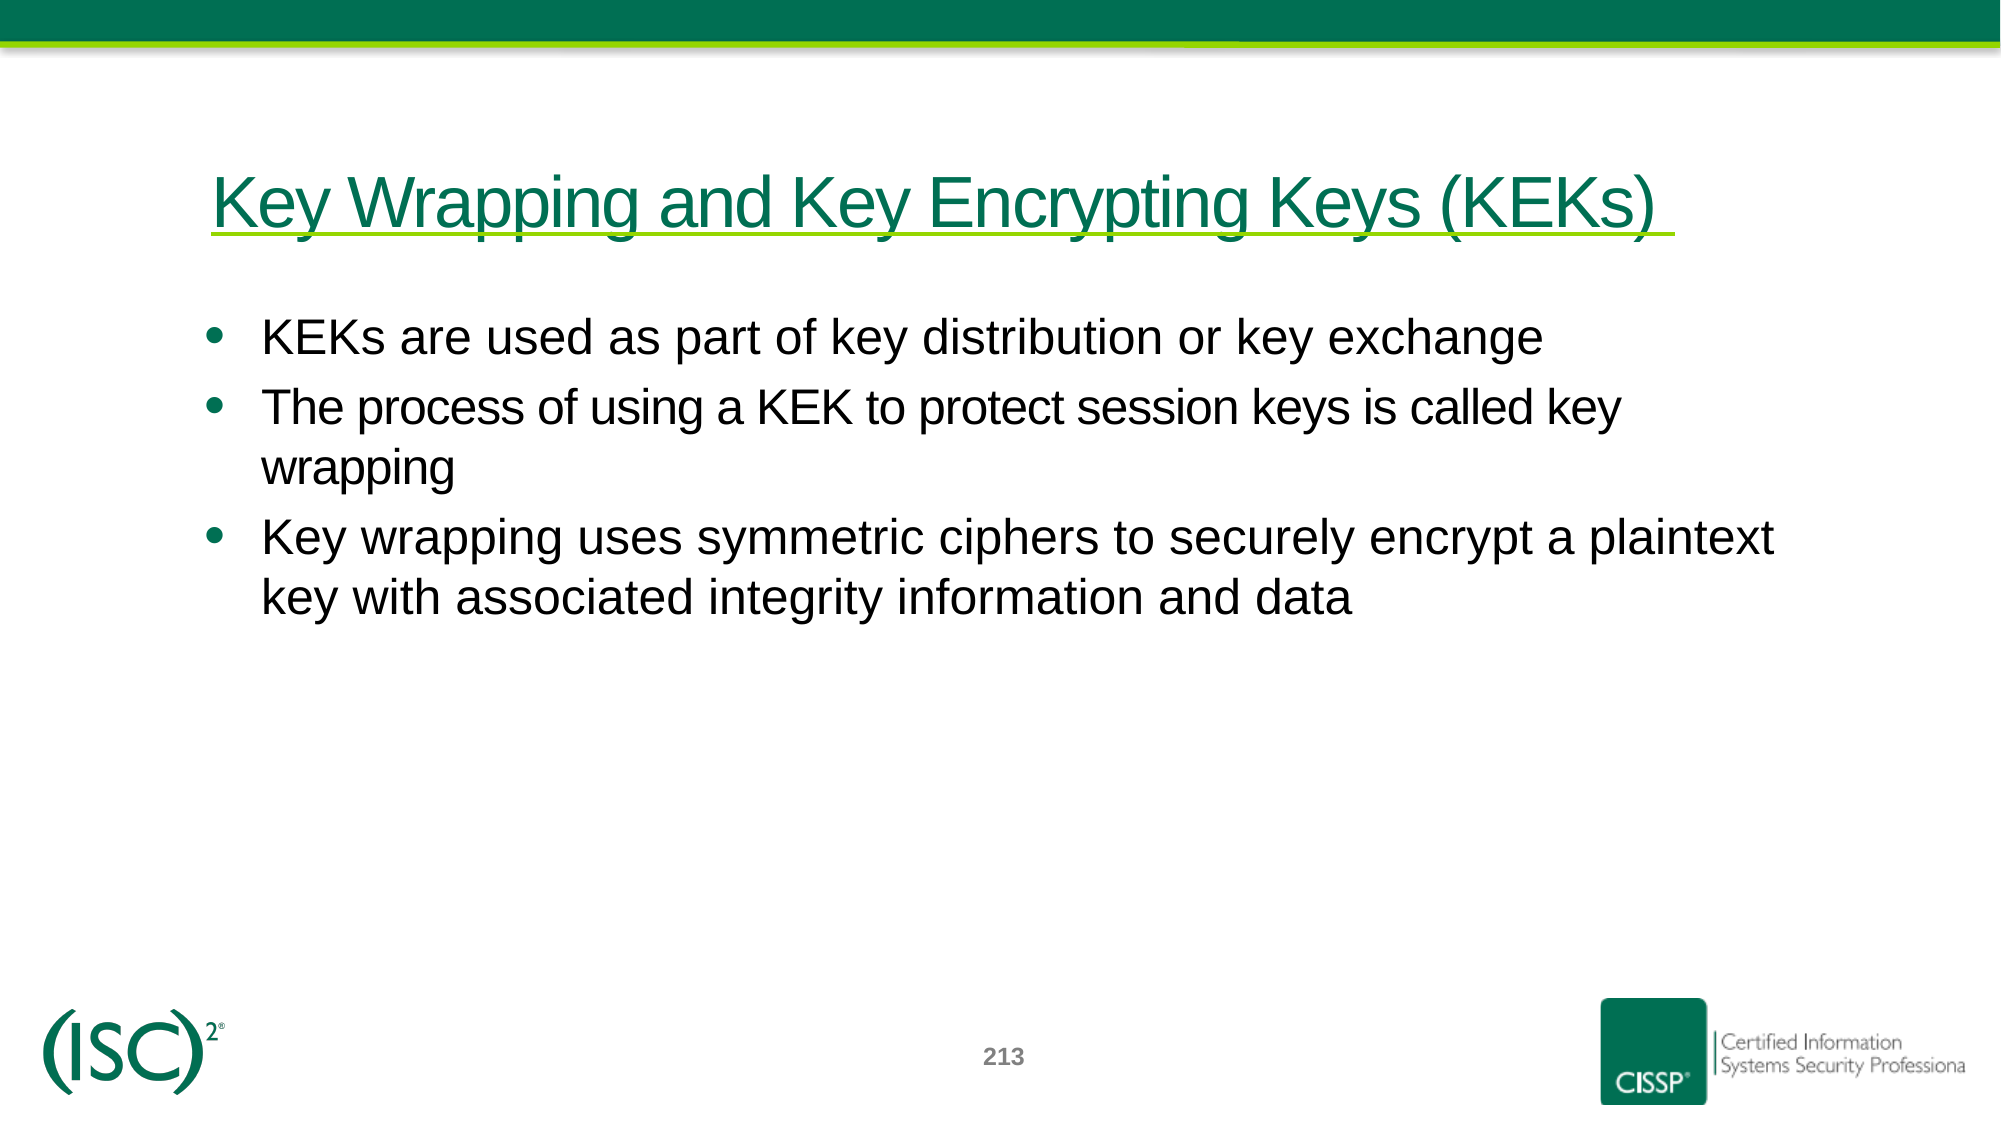

Key Wrapping and Key Encrypting Keys (KEKs)
KEKs are used as part of key distribution or key exchange
The process of using a KEK to protect session keys is called key wrapping
Key wrapping uses symmetric ciphers to securely encrypt a plaintext key with associated integrity information and data